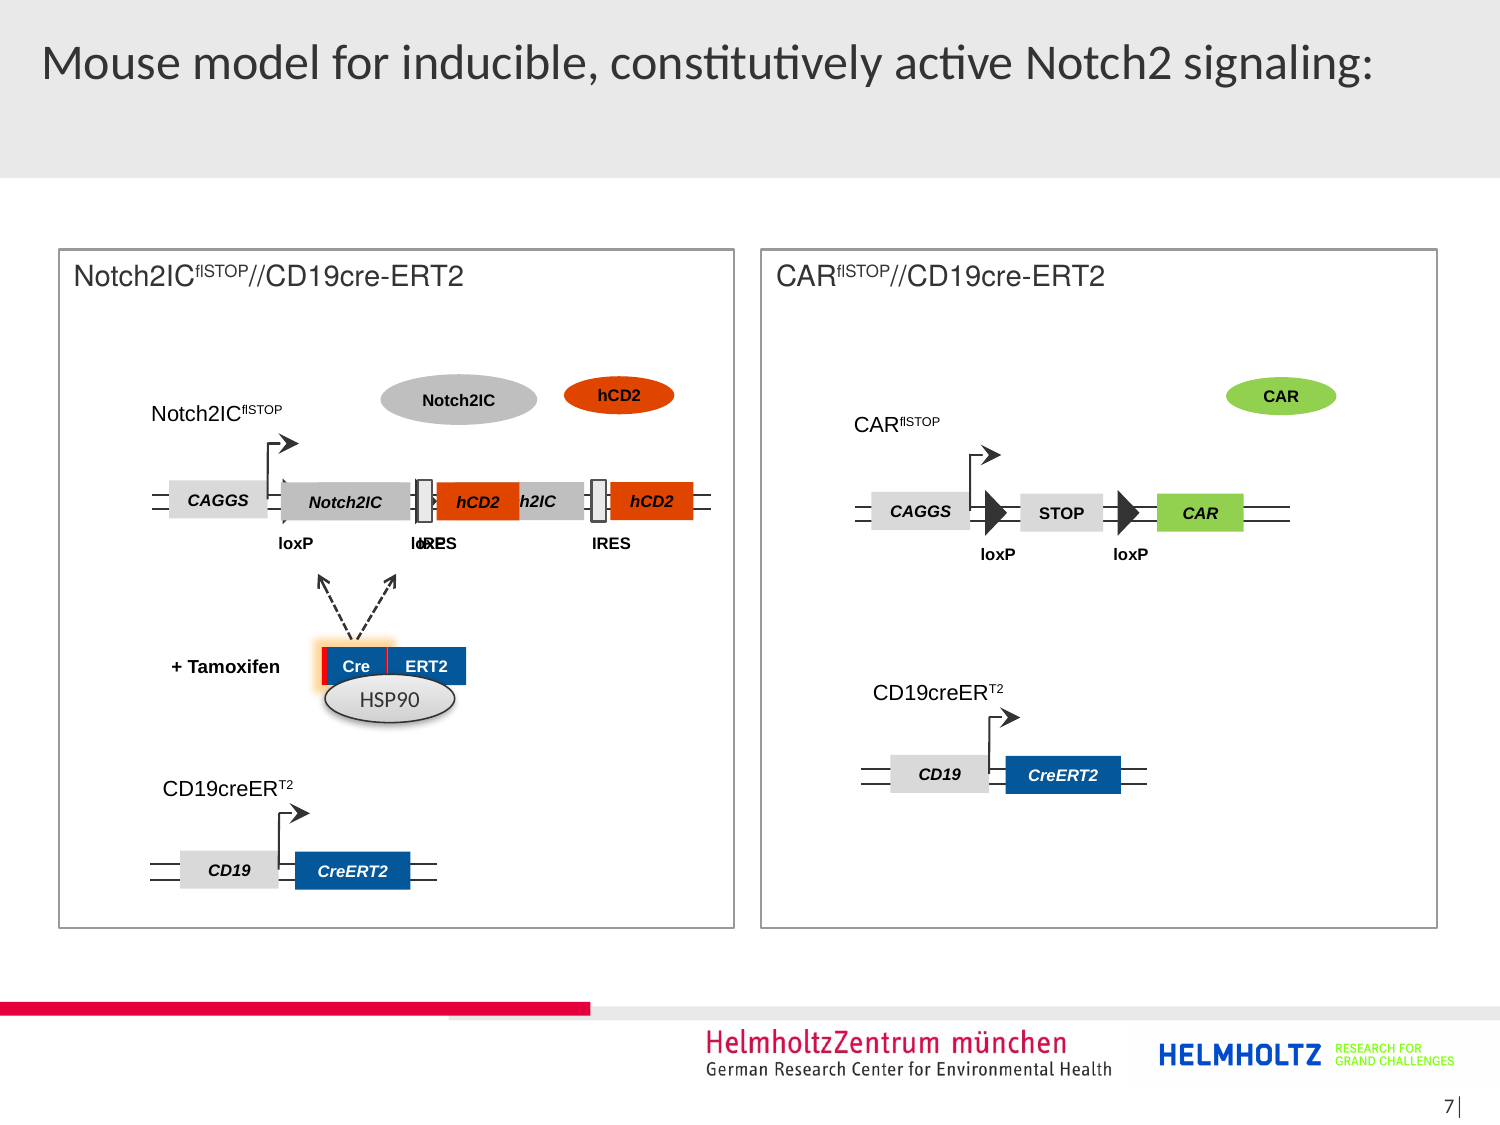

# Mouse model for inducible, constitutively active Notch2 signaling:
Notch2ICflSTOP//CD19cre-ERT2

CARflSTOP//CD19cre-ERT2

Notch2IC
hCD2
CAR
Notch2ICflSTOP
CARflSTOP
CAGGS
CAGGS

STOP
Notch2IC
hCD2
Notch2IC
hCD2

STOP
CAR

loxP
loxP
IRES
IRES
loxP
loxP
Cre
Cre
+ Tamoxifen
ERT2
CD19creERT2
HSP90
CD19
CreERT2
CD19creERT2
CD19
CreERT2
7│